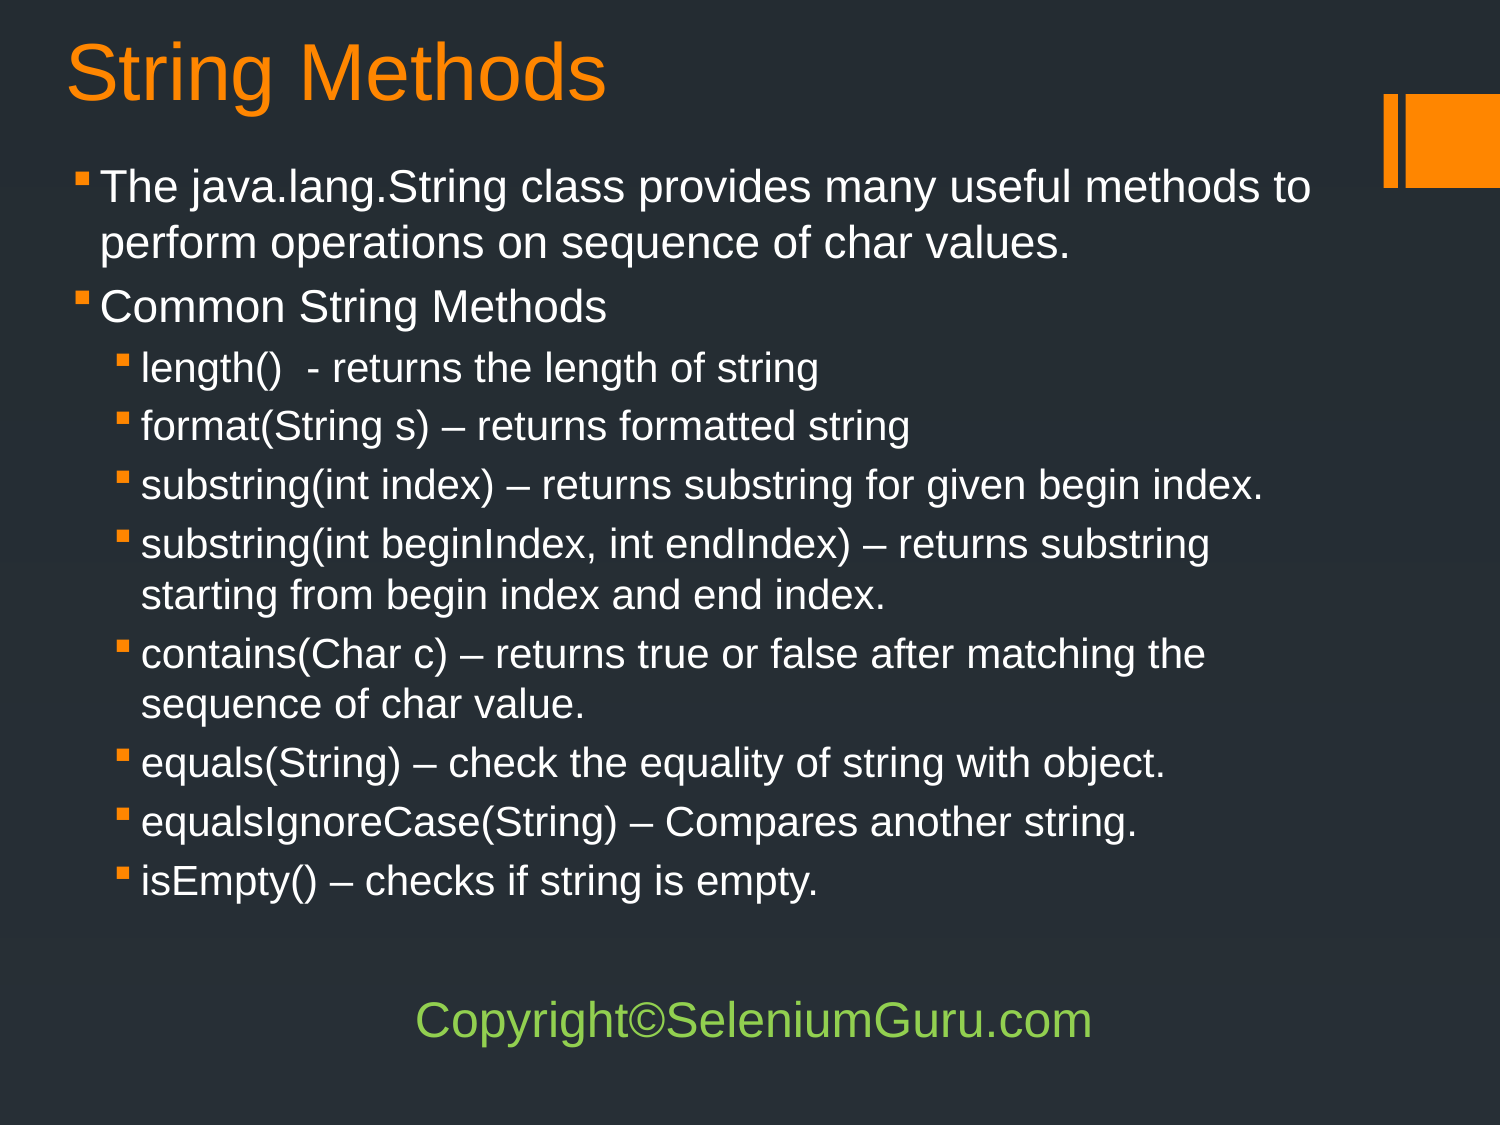

# String Methods
The java.lang.String class provides many useful methods to perform operations on sequence of char values.
Common String Methods
length()  - returns the length of string
format(String s) – returns formatted string
substring(int index) – returns substring for given begin index.
substring(int beginIndex, int endIndex) – returns substring starting from begin index and end index.
contains(Char c) – returns true or false after matching the sequence of char value.
equals(String) – check the equality of string with object.
equalsIgnoreCase(String) – Compares another string.
isEmpty() – checks if string is empty.

Copyright©SeleniumGuru.com